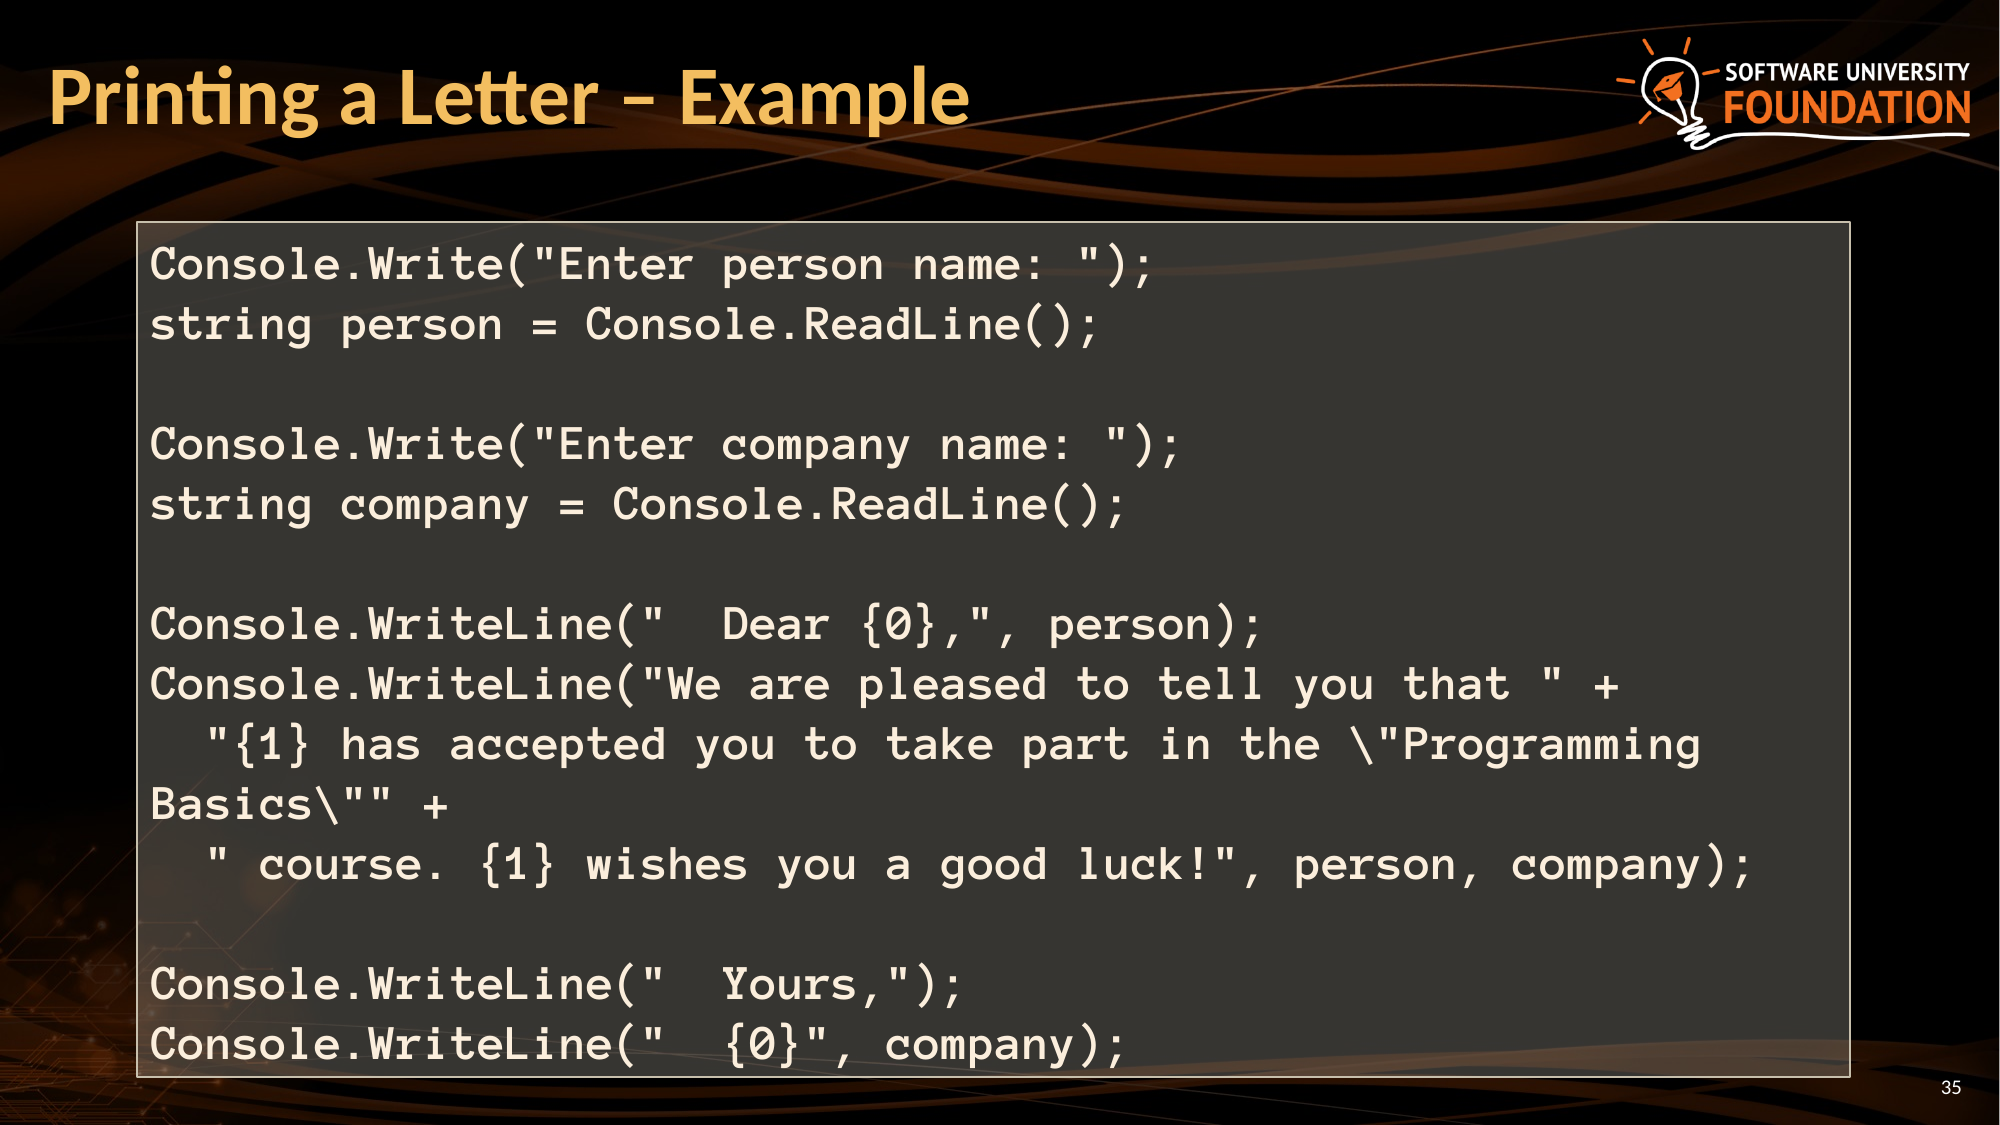

# Printing a Letter – Example
Console.Write("Enter person name: ");
string person = Console.ReadLine();

Console.Write("Enter company name: ");
string company = Console.ReadLine();

Console.WriteLine("  Dear {0},", person);
Console.WriteLine("We are pleased to tell you that " +
  "{1} has accepted you to take part in the \"Programming Basics\"" +
  " course. {1} wishes you a good luck!", person, company);

Console.WriteLine("  Yours,");
Console.WriteLine("  {0}", company);
35